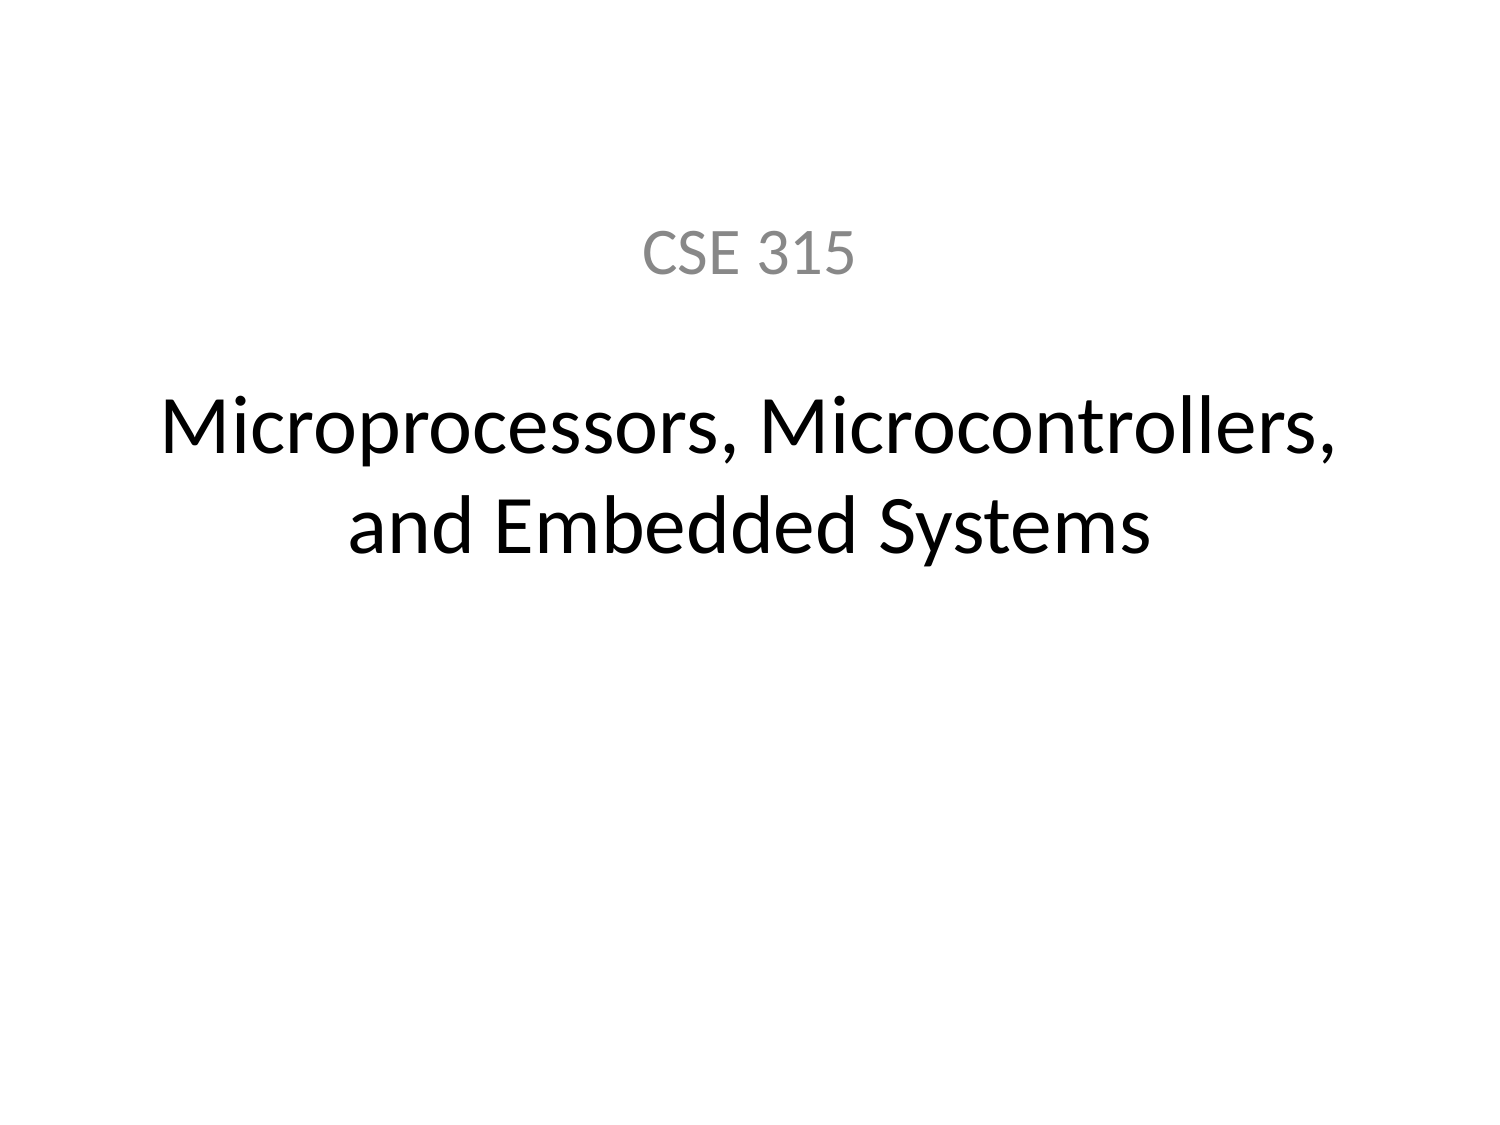

CSE 315
# Microprocessors, Microcontrollers, and Embedded Systems